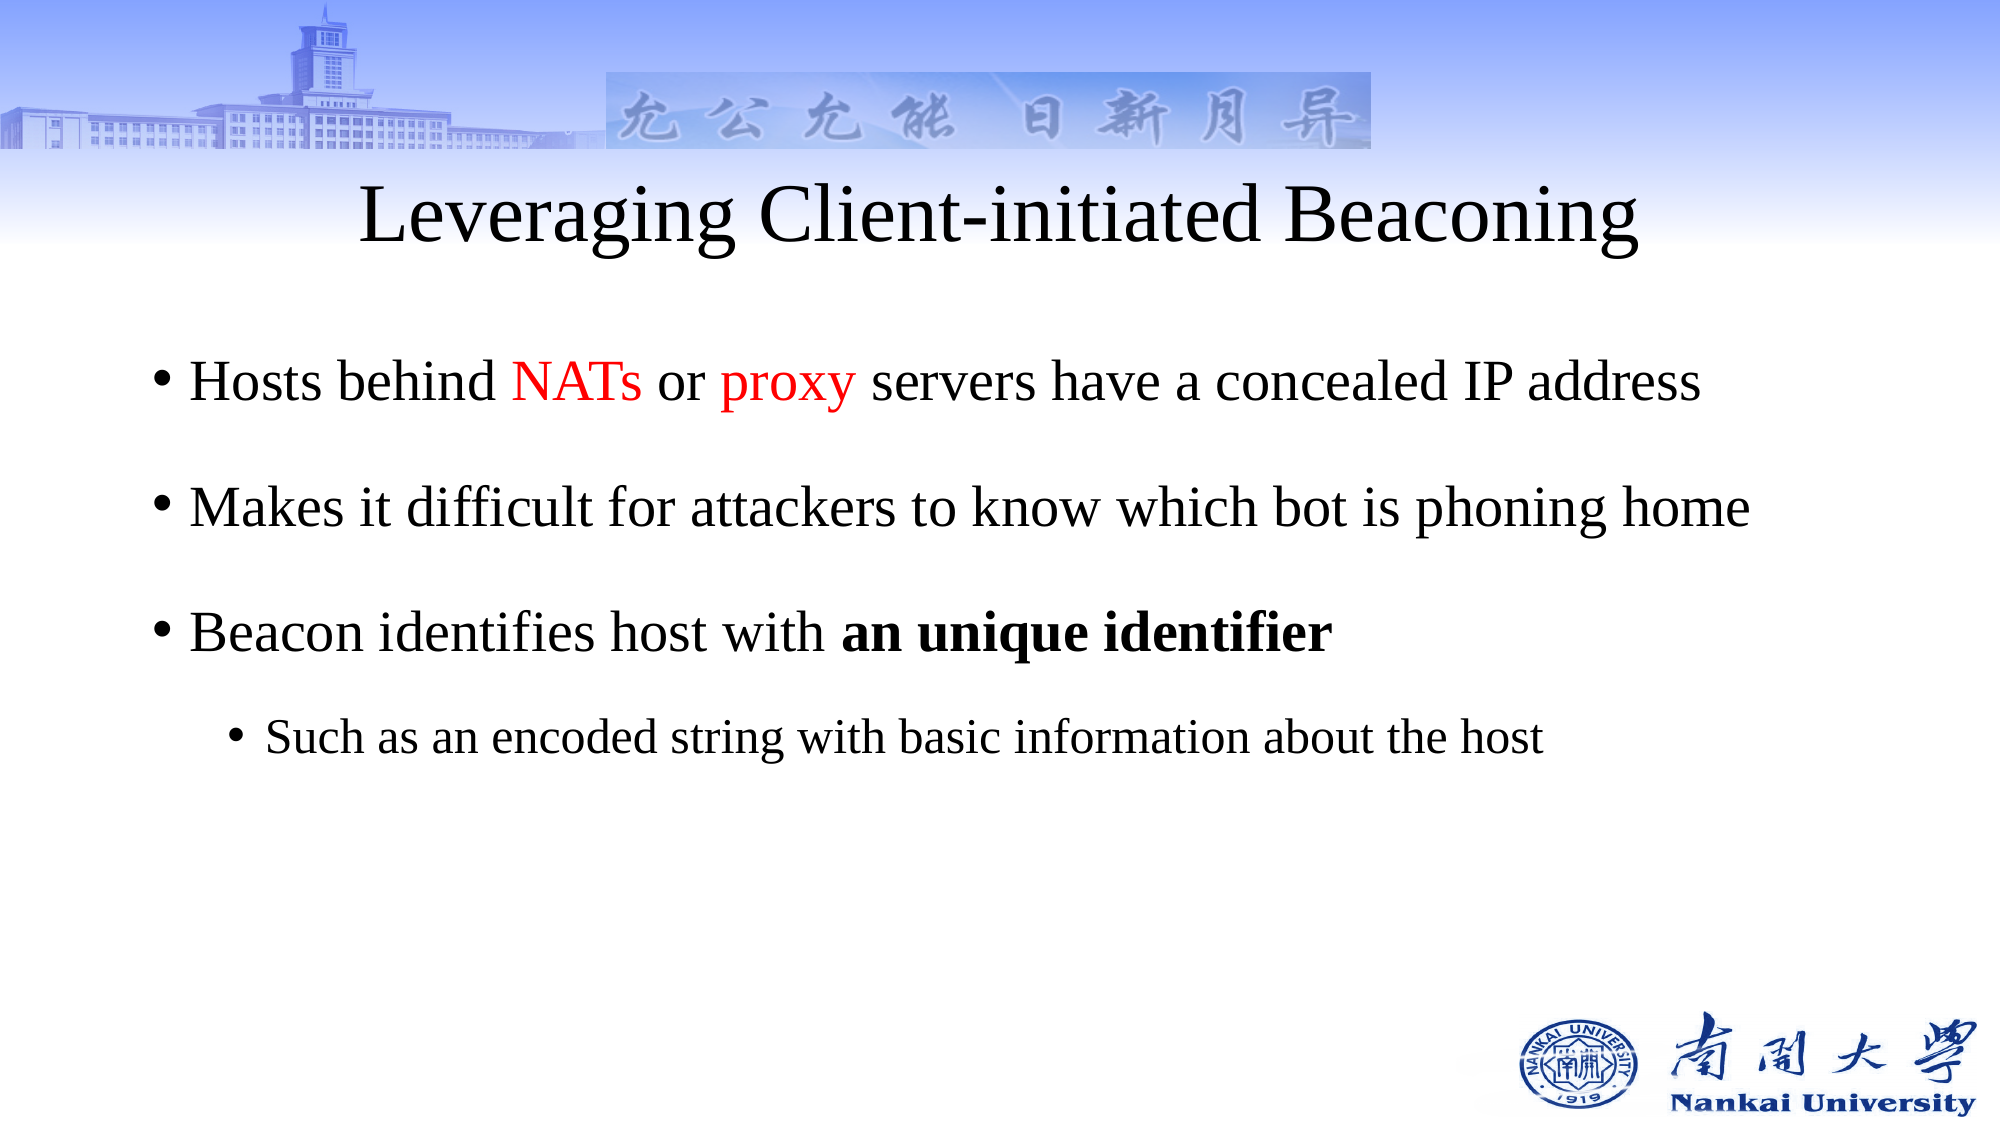

# Leveraging Client-initiated Beaconing
Hosts behind NATs or proxy servers have a concealed IP address
Makes it difficult for attackers to know which bot is phoning home
Beacon identifies host with an unique identifier
Such as an encoded string with basic information about the host